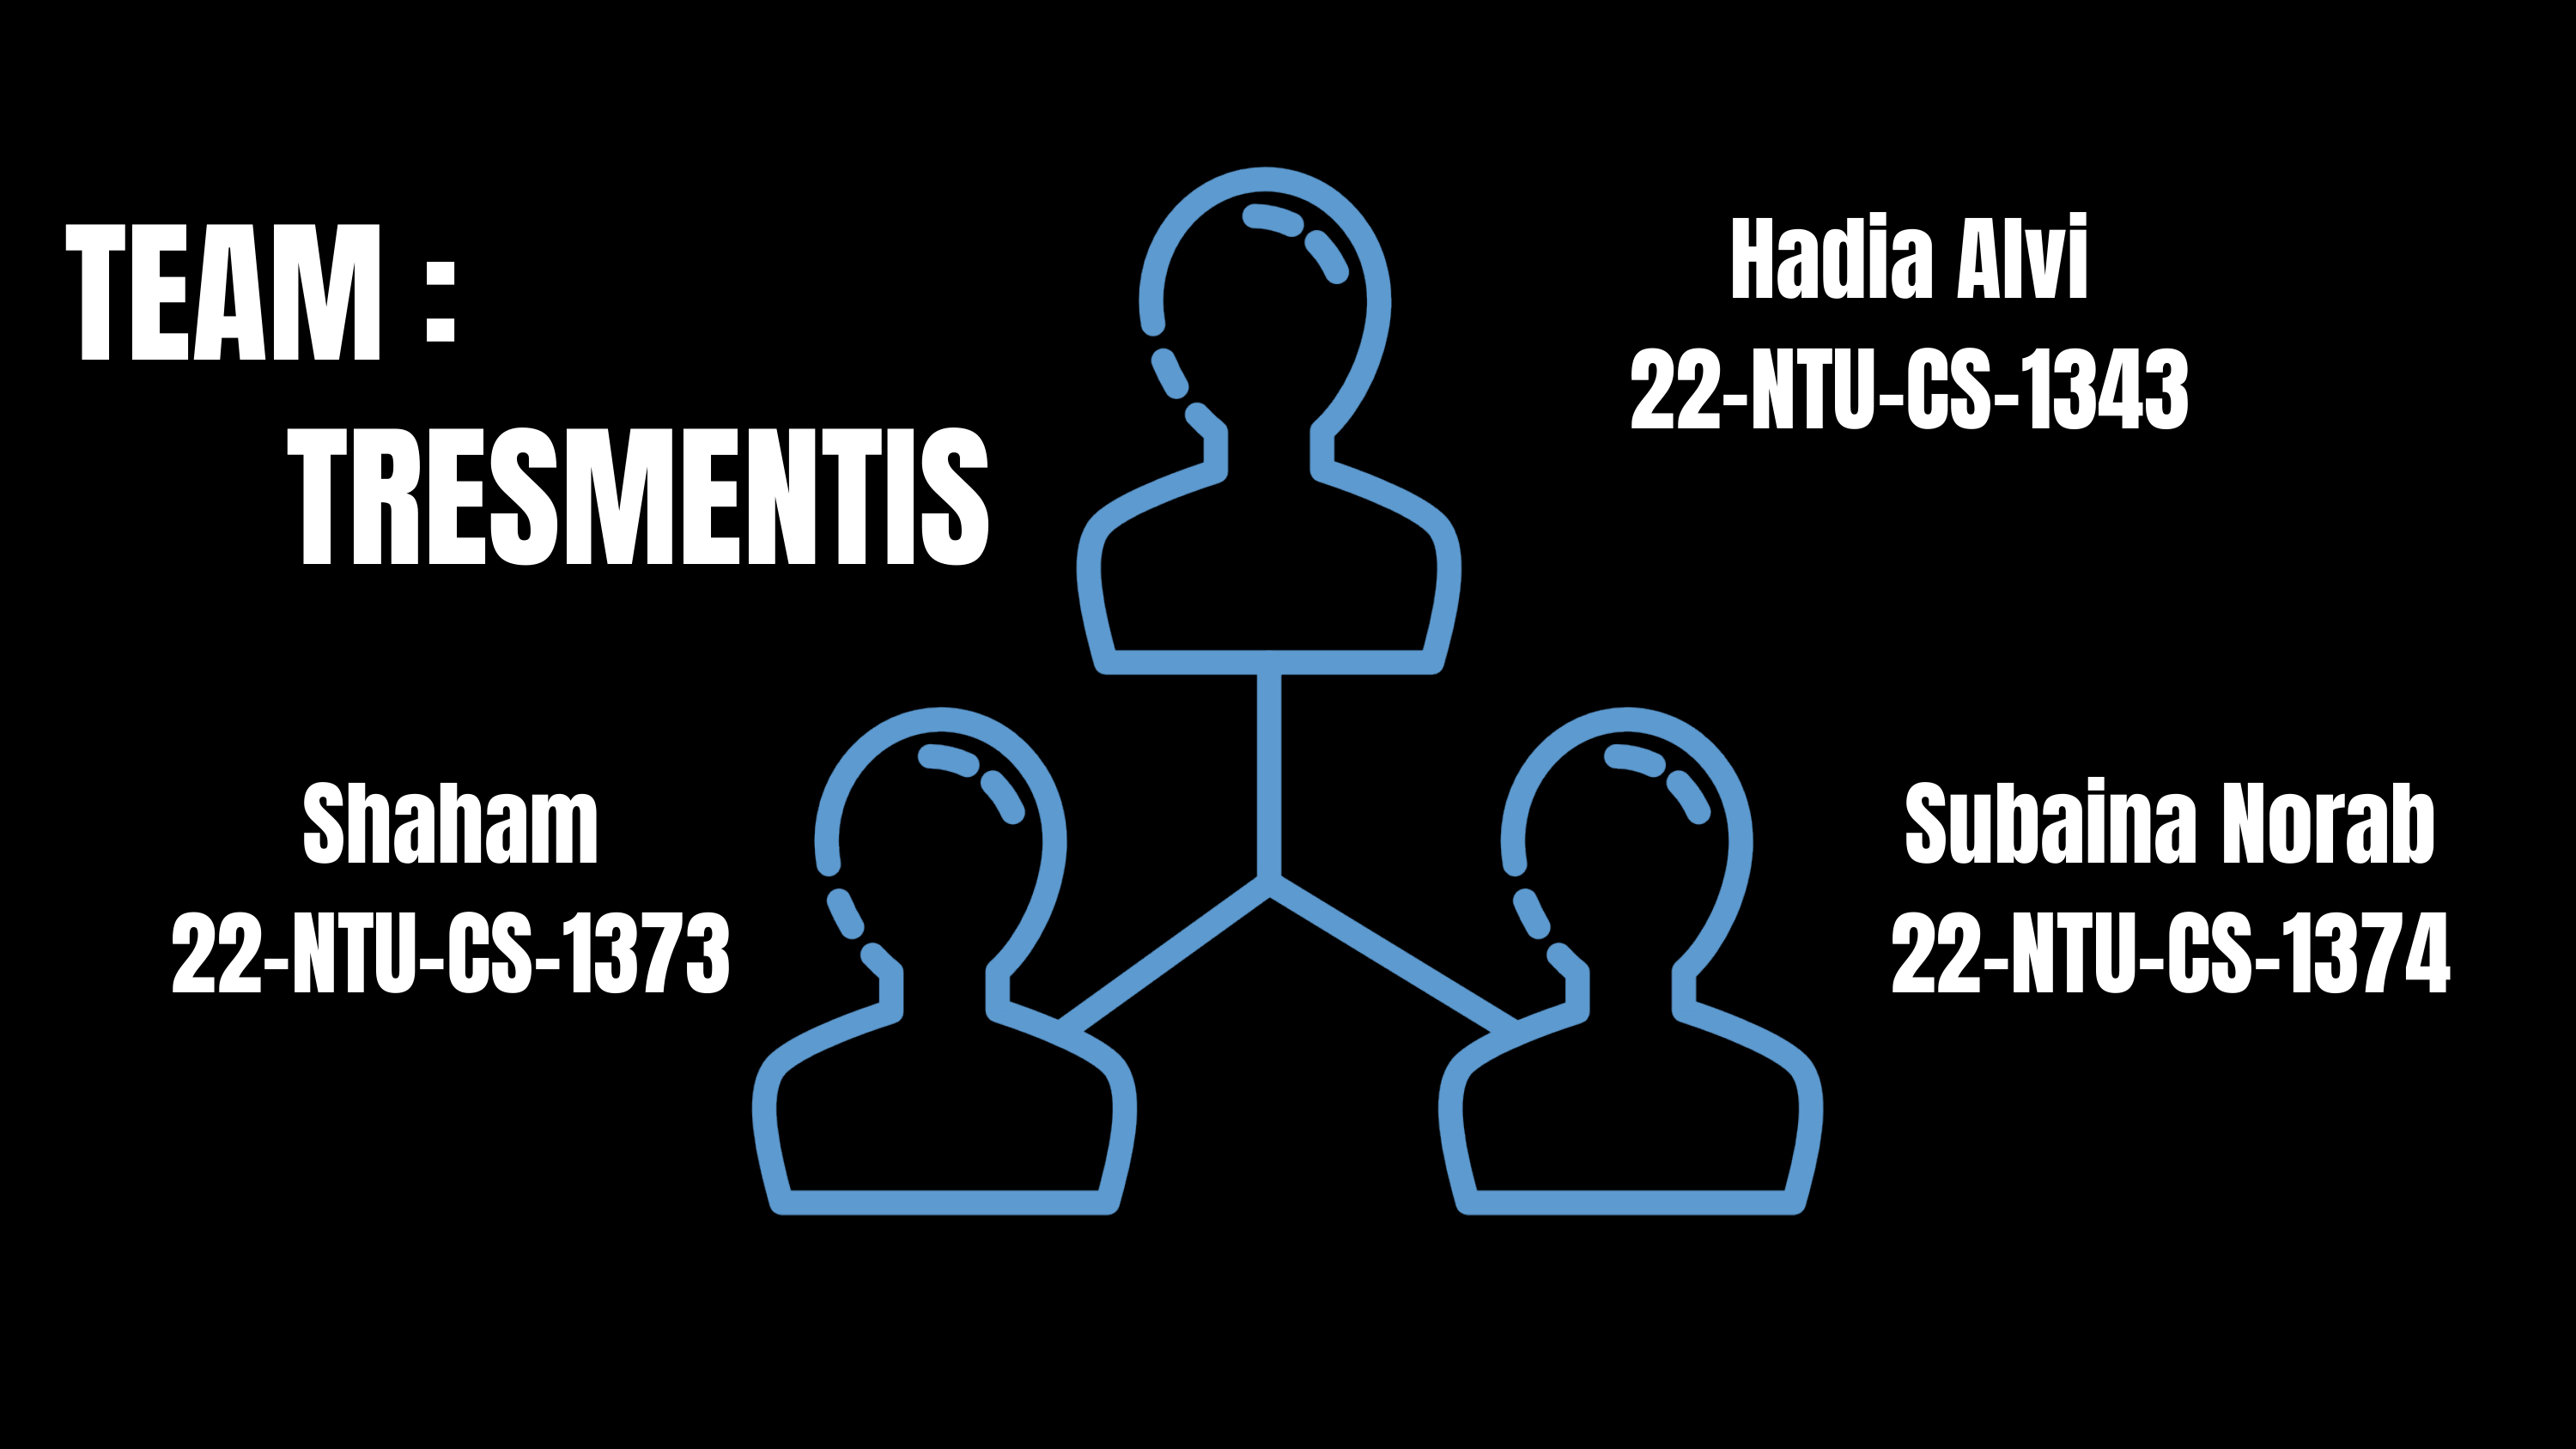

TEAM :
      TRESMENTIS
Hadia Alvi
22-NTU-CS-1343
Shaham
22-NTU-CS-1373
Subaina Norab
22-NTU-CS-1374